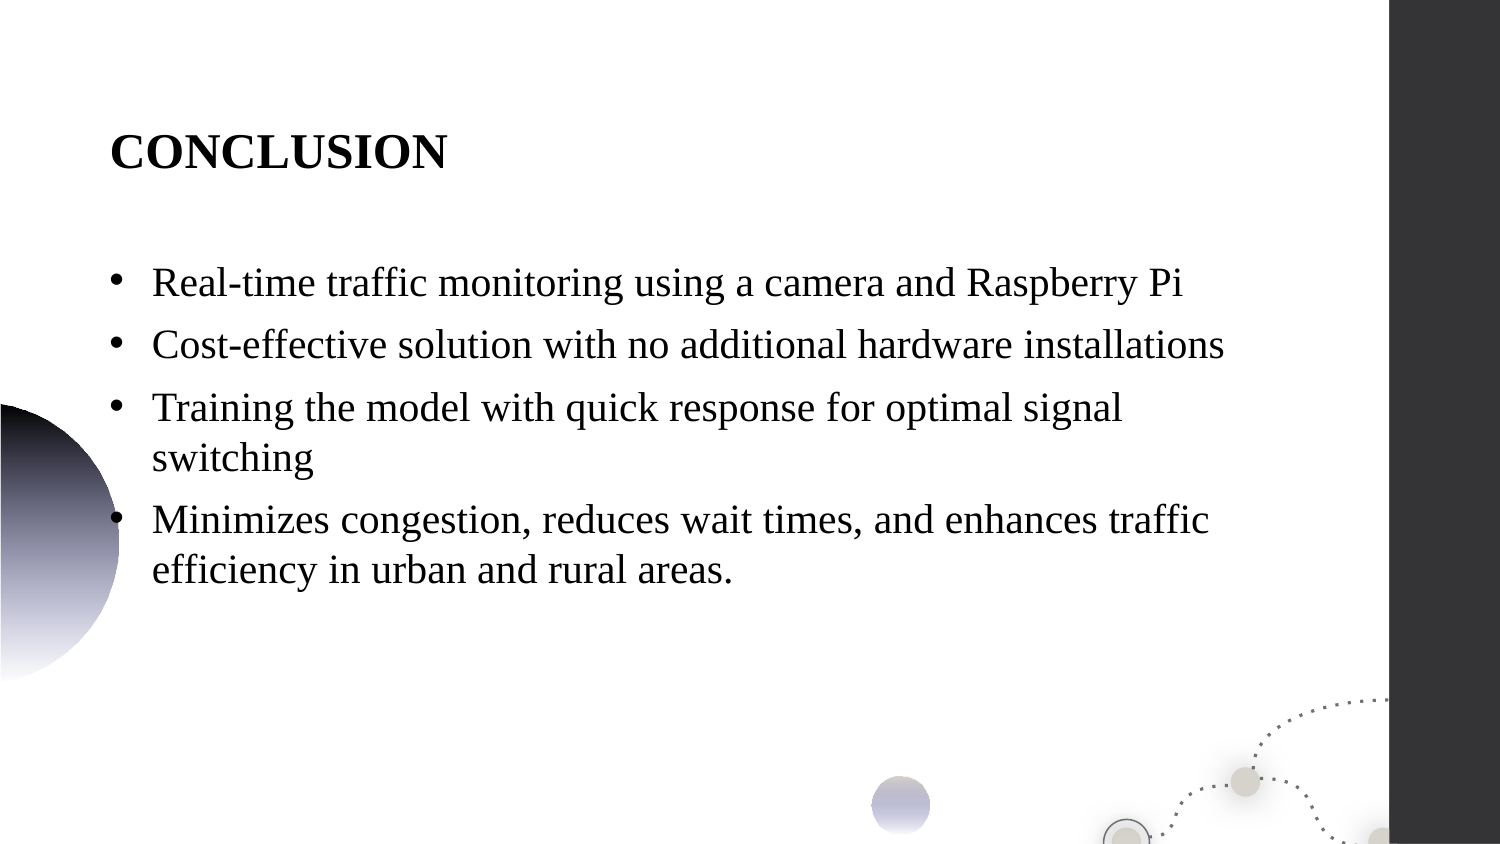

CONCLUSION
Real-time traffic monitoring using a camera and Raspberry Pi
Cost-effective solution with no additional hardware installations
Training the model with quick response for optimal signal switching
Minimizes congestion, reduces wait times, and enhances traffic efficiency in urban and rural areas.